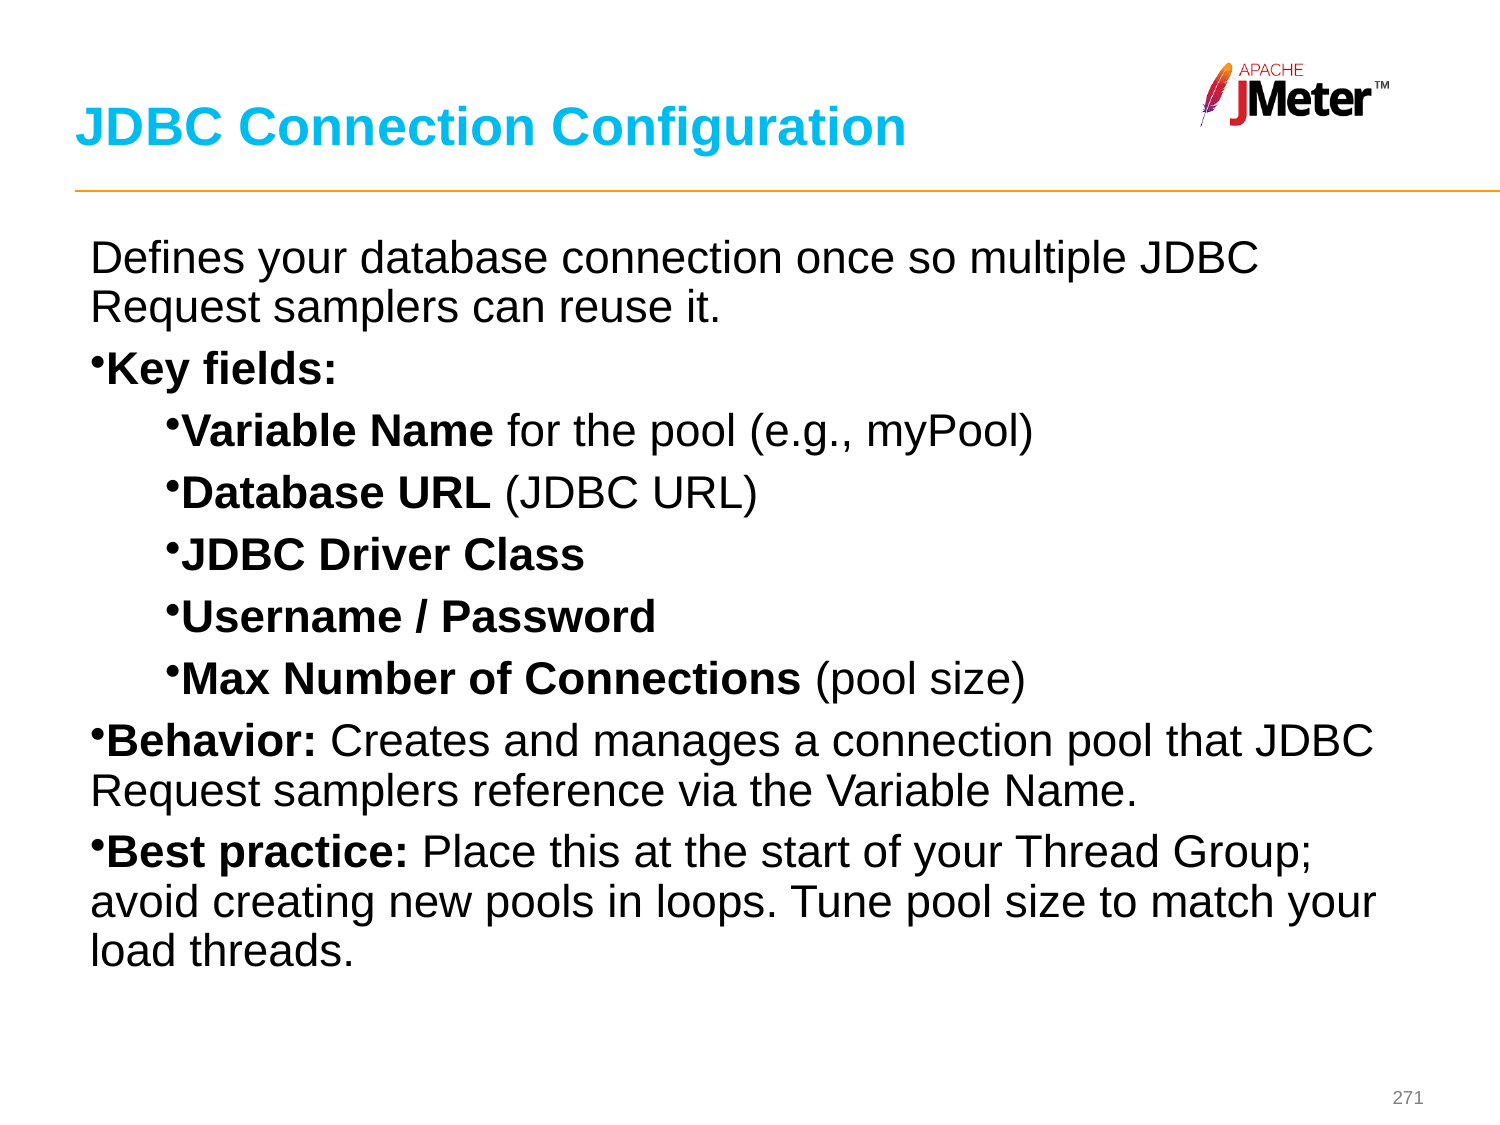

# JDBC Connection Configuration
Defines your database connection once so multiple JDBC Request samplers can reuse it.
Key fields:
Variable Name for the pool (e.g., myPool)
Database URL (JDBC URL)
JDBC Driver Class
Username / Password
Max Number of Connections (pool size)
Behavior: Creates and manages a connection pool that JDBC Request samplers reference via the Variable Name.
Best practice: Place this at the start of your Thread Group; avoid creating new pools in loops. Tune pool size to match your load threads.